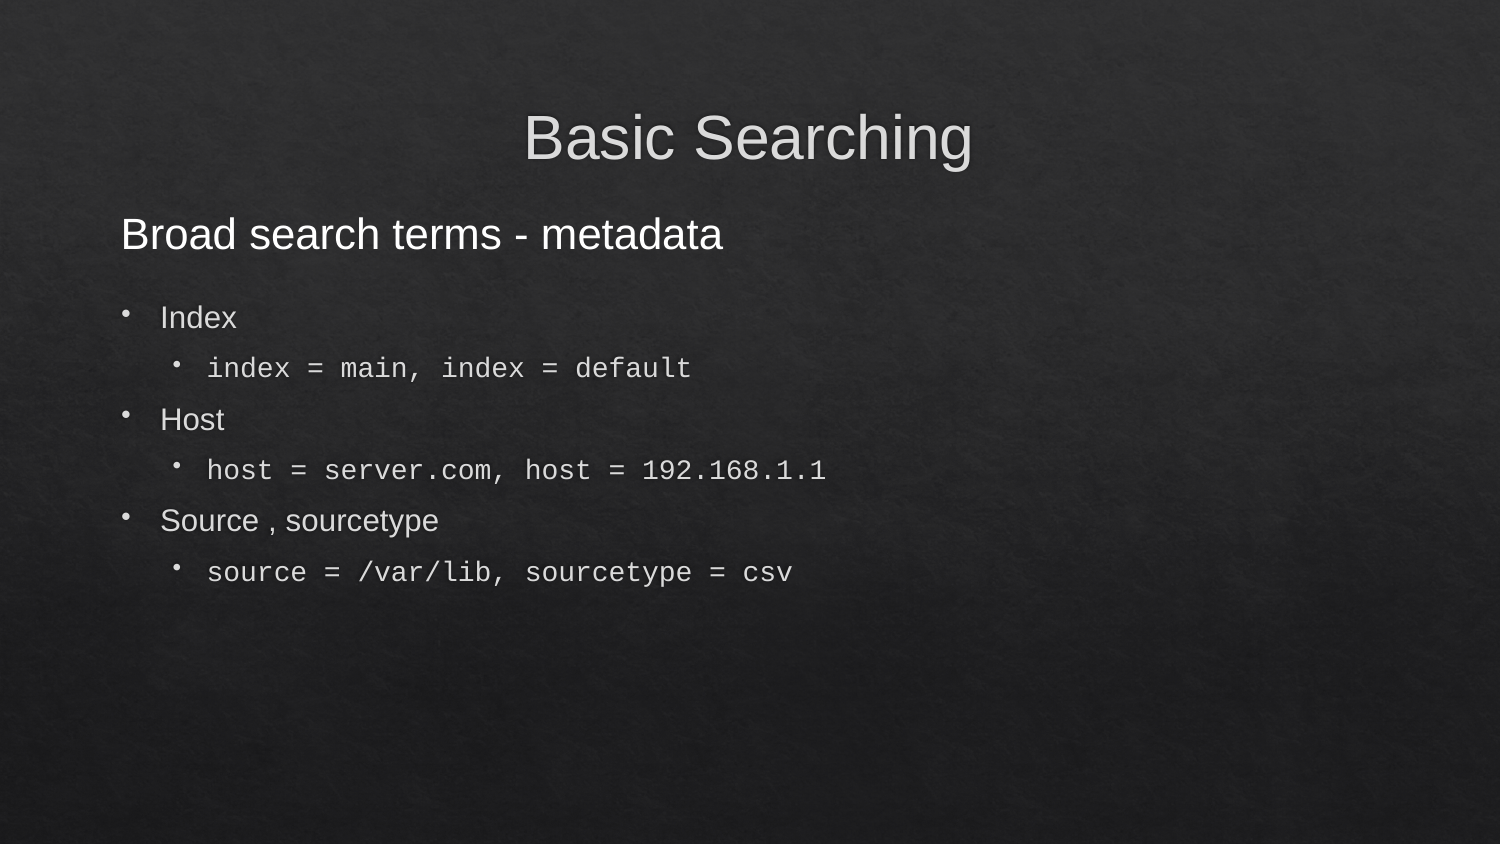

# Basic Searching
Broad search terms - metadata
Index
index = main, index = default
Host
host = server.com, host = 192.168.1.1
Source , sourcetype
source = /var/lib, sourcetype = csv